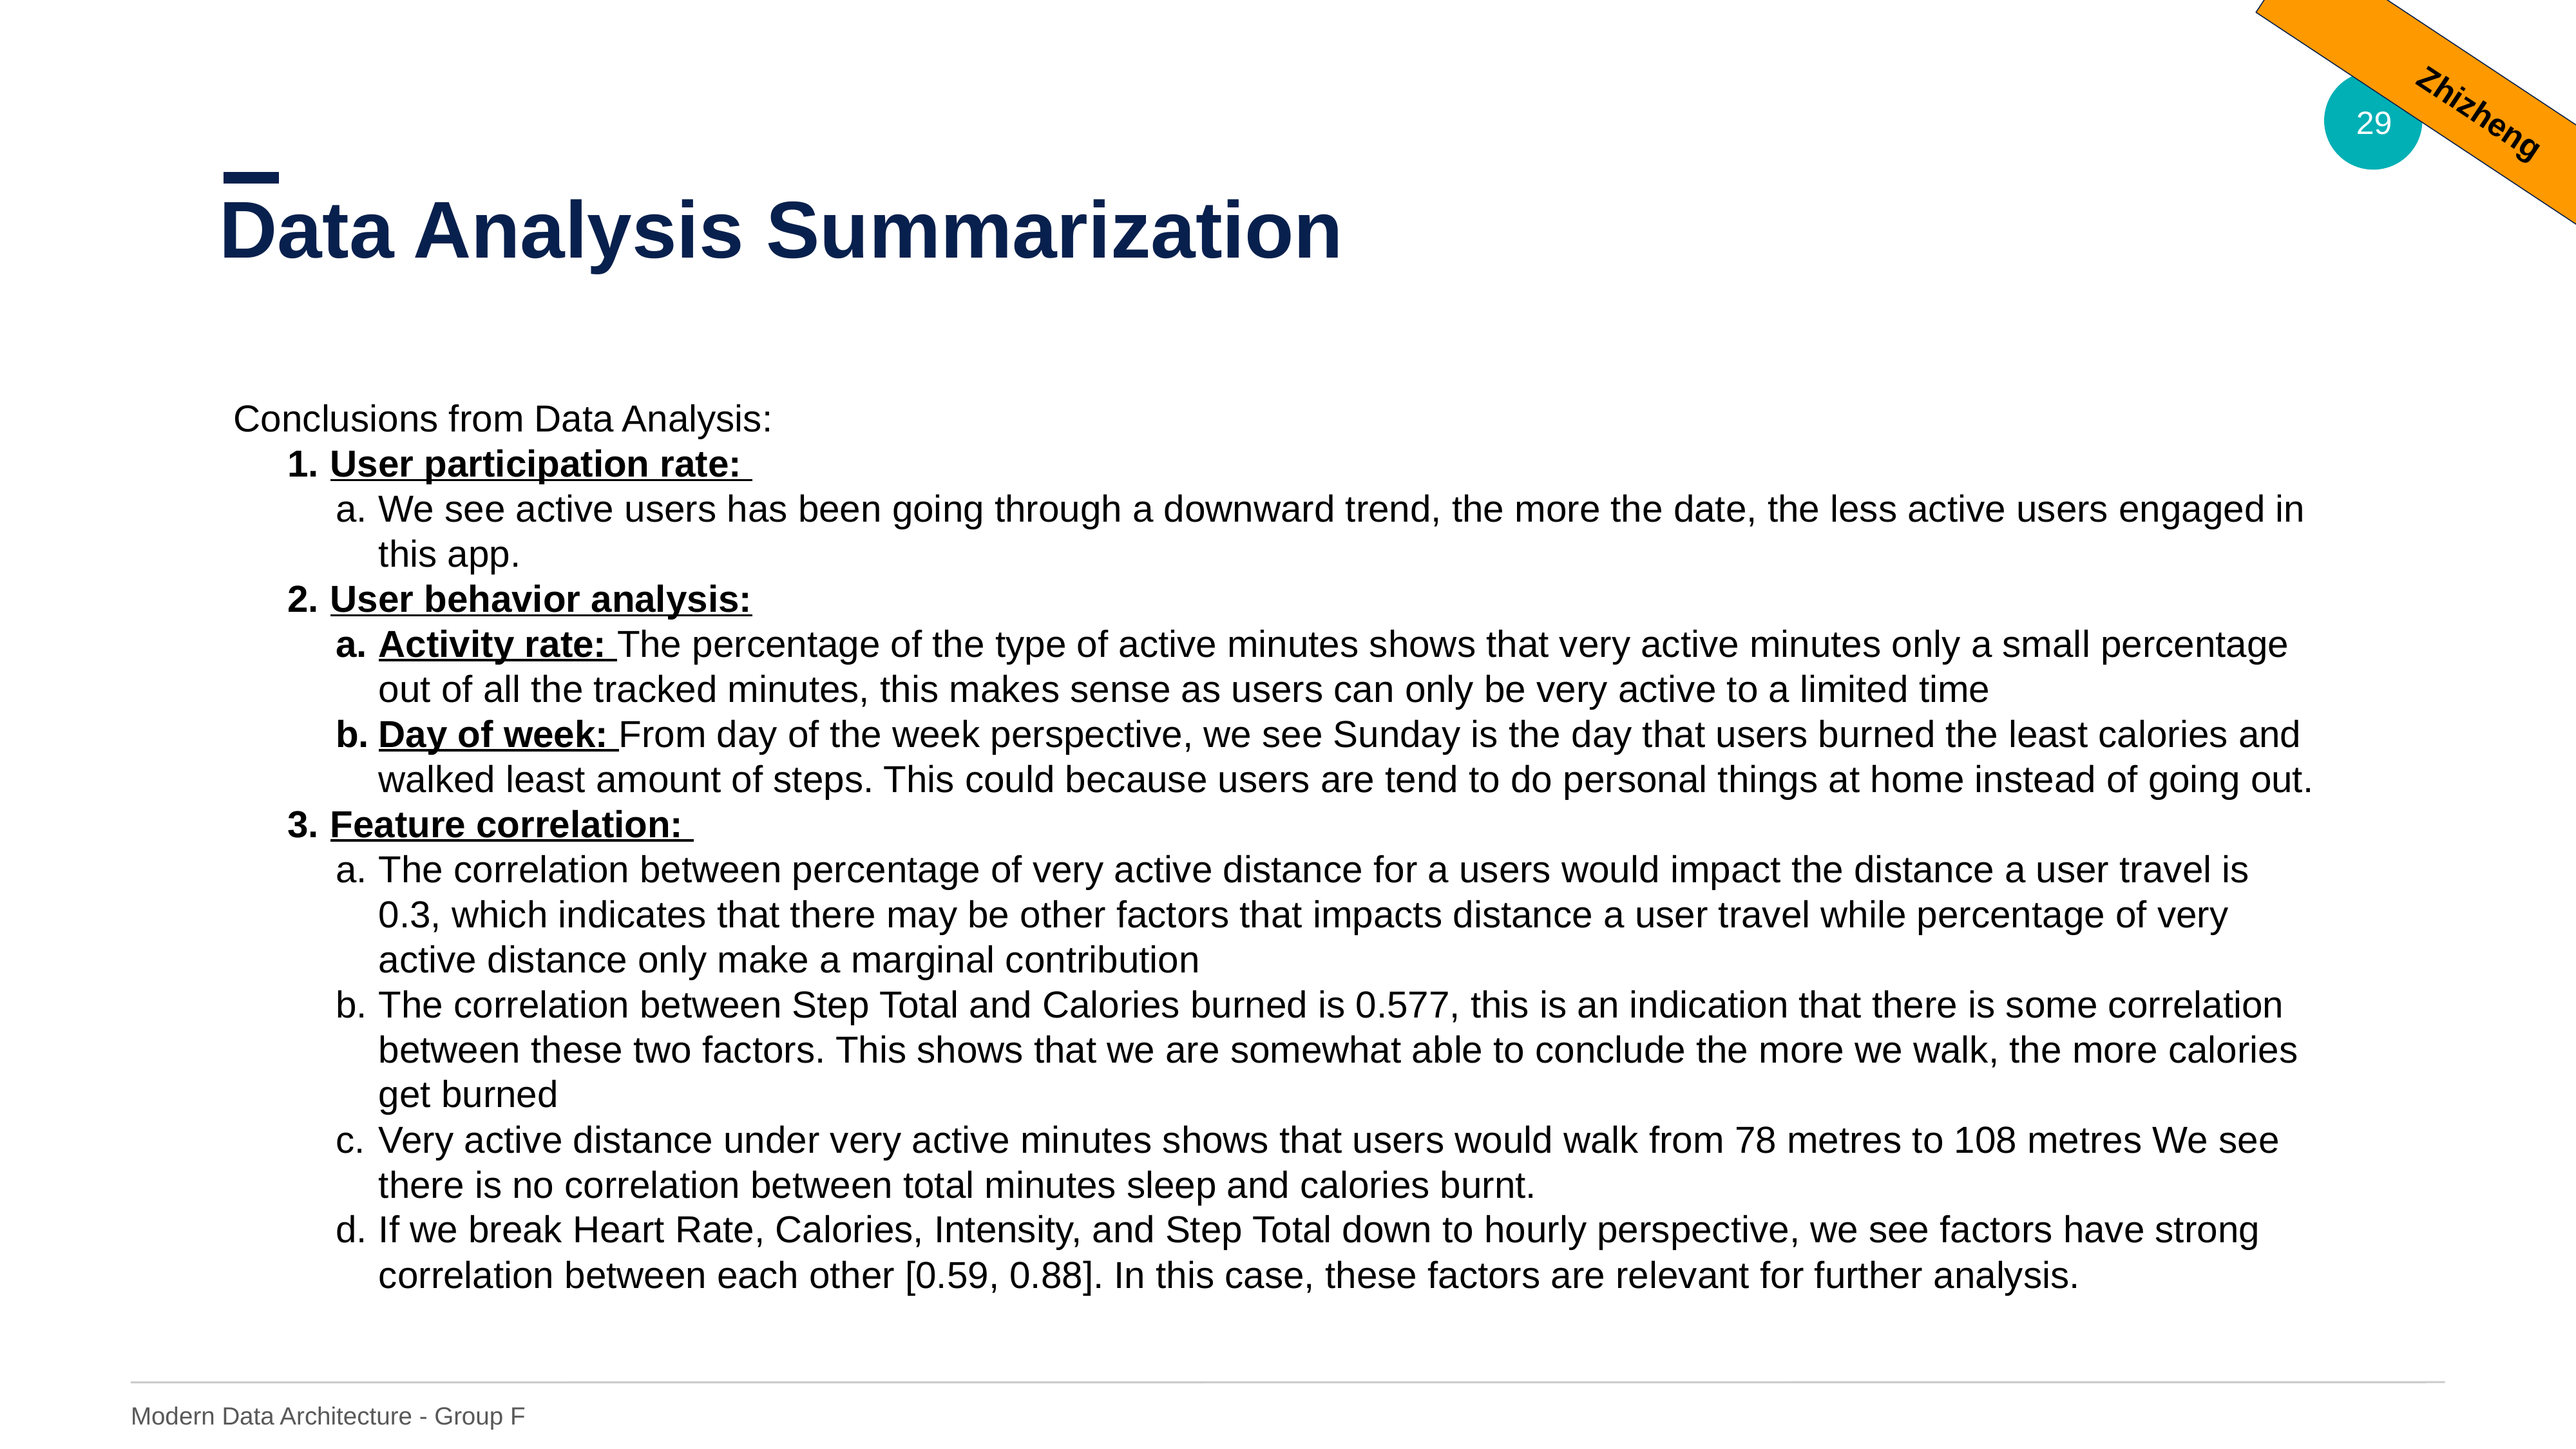

Zhizheng

Data Analysis Summarization
Conclusions from Data Analysis:
User participation rate:
We see active users has been going through a downward trend, the more the date, the less active users engaged in this app.
User behavior analysis:
Activity rate: The percentage of the type of active minutes shows that very active minutes only a small percentage out of all the tracked minutes, this makes sense as users can only be very active to a limited time
Day of week: From day of the week perspective, we see Sunday is the day that users burned the least calories and walked least amount of steps. This could because users are tend to do personal things at home instead of going out.
Feature correlation:
The correlation between percentage of very active distance for a users would impact the distance a user travel is 0.3, which indicates that there may be other factors that impacts distance a user travel while percentage of very active distance only make a marginal contribution
The correlation between Step Total and Calories burned is 0.577, this is an indication that there is some correlation between these two factors. This shows that we are somewhat able to conclude the more we walk, the more calories get burned
Very active distance under very active minutes shows that users would walk from 78 metres to 108 metres We see there is no correlation between total minutes sleep and calories burnt.
If we break Heart Rate, Calories, Intensity, and Step Total down to hourly perspective, we see factors have strong correlation between each other [0.59, 0.88]. In this case, these factors are relevant for further analysis.